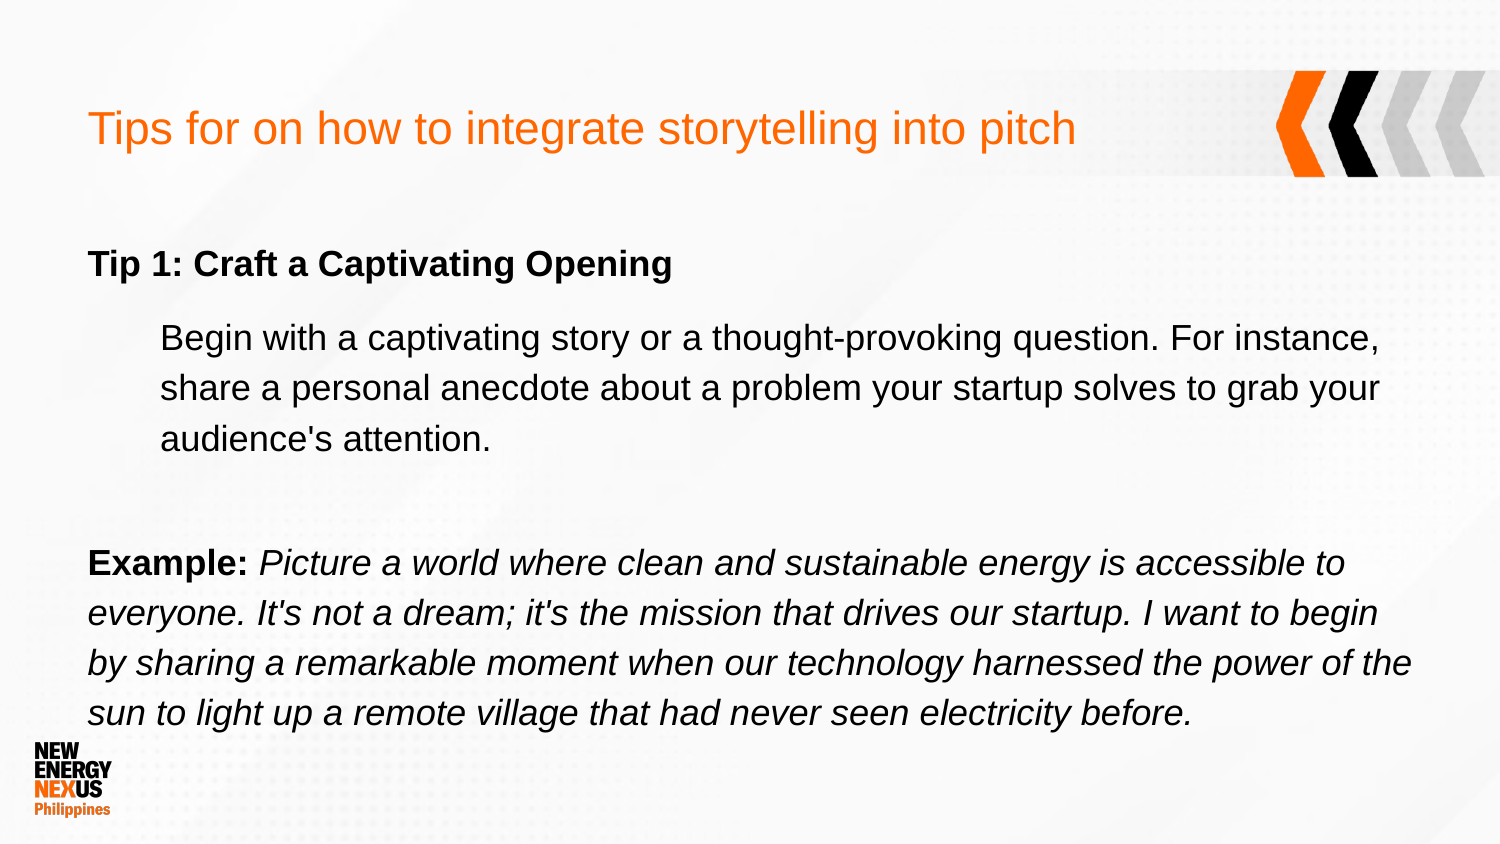

# Tips for on how to integrate storytelling into pitch
Tip 1: Craft a Captivating Opening
Begin with a captivating story or a thought-provoking question. For instance, share a personal anecdote about a problem your startup solves to grab your audience's attention.
Example: Picture a world where clean and sustainable energy is accessible to everyone. It's not a dream; it's the mission that drives our startup. I want to begin by sharing a remarkable moment when our technology harnessed the power of the sun to light up a remote village that had never seen electricity before.